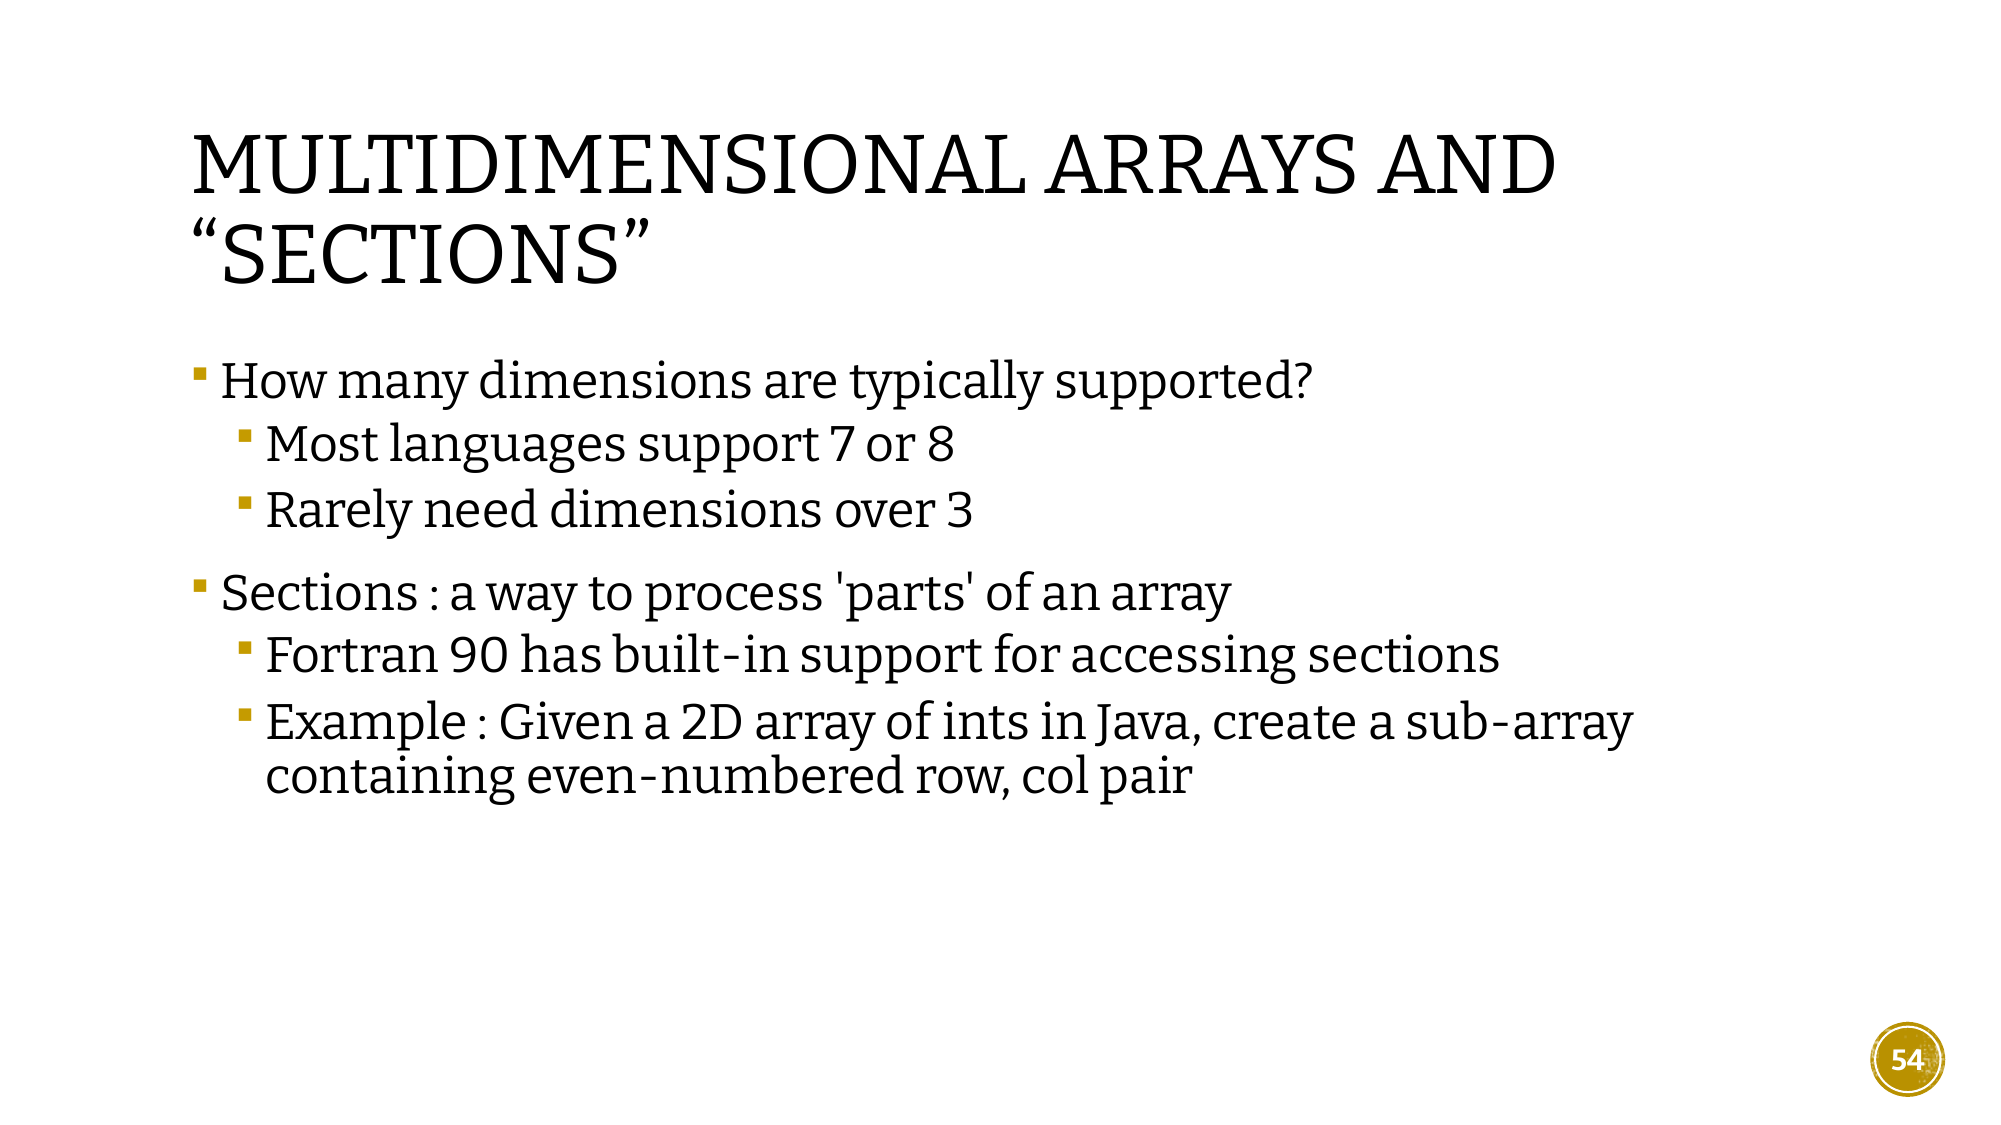

# Multidimensional Arrays and “Sections”
How many dimensions are typically supported?
Most languages support 7 or 8
Rarely need dimensions over 3
Sections : a way to process 'parts' of an array
Fortran 90 has built-in support for accessing sections
Example : Given a 2D array of ints in Java, create a sub-array containing even-numbered row, col pair
54